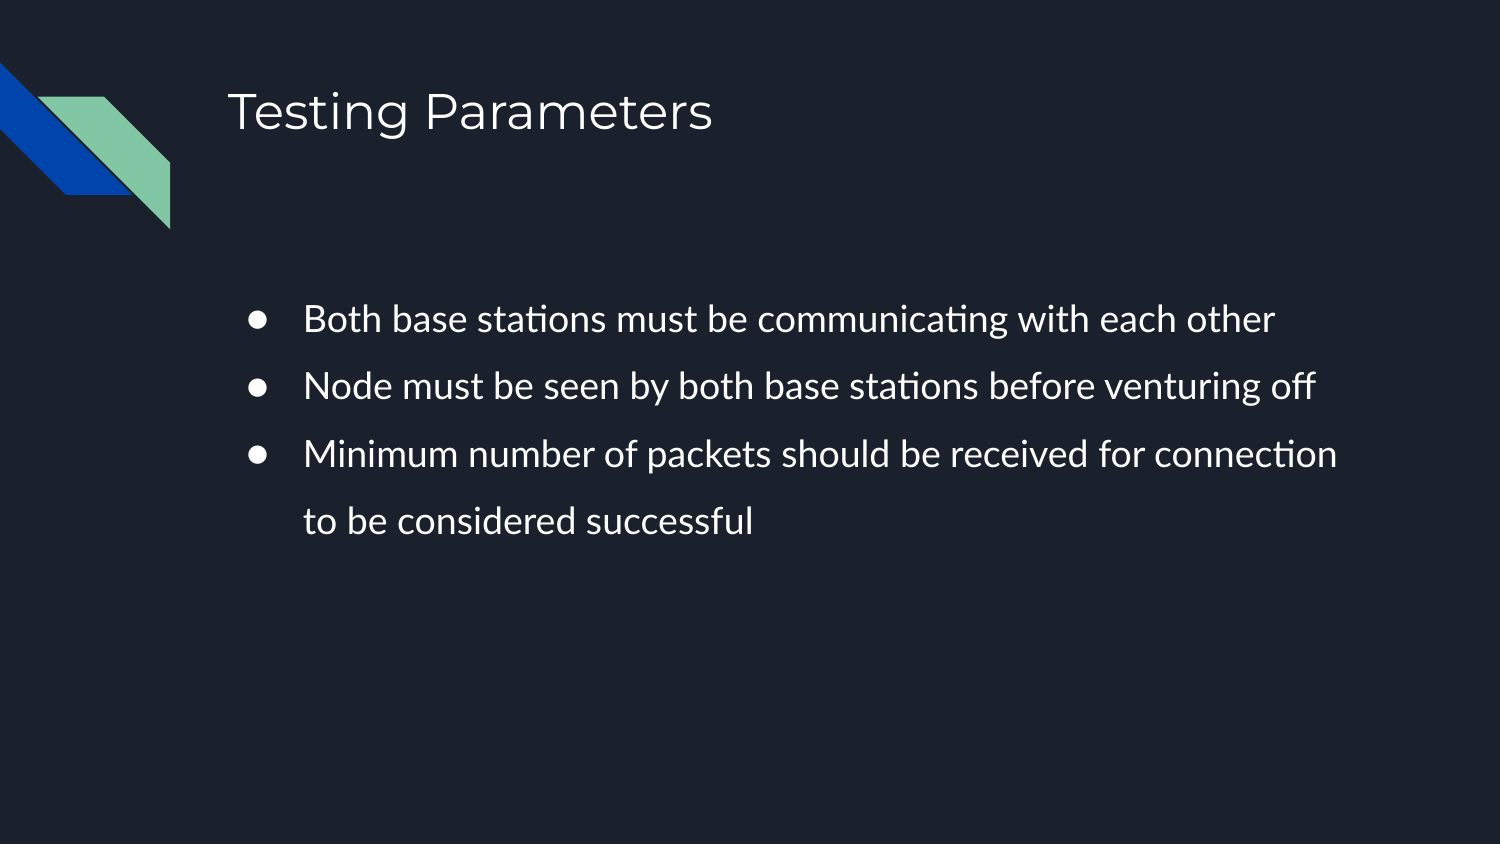

# Testing Parameters
Both base stations must be communicating with each other
Node must be seen by both base stations before venturing off
Minimum number of packets should be received for connection to be considered successful